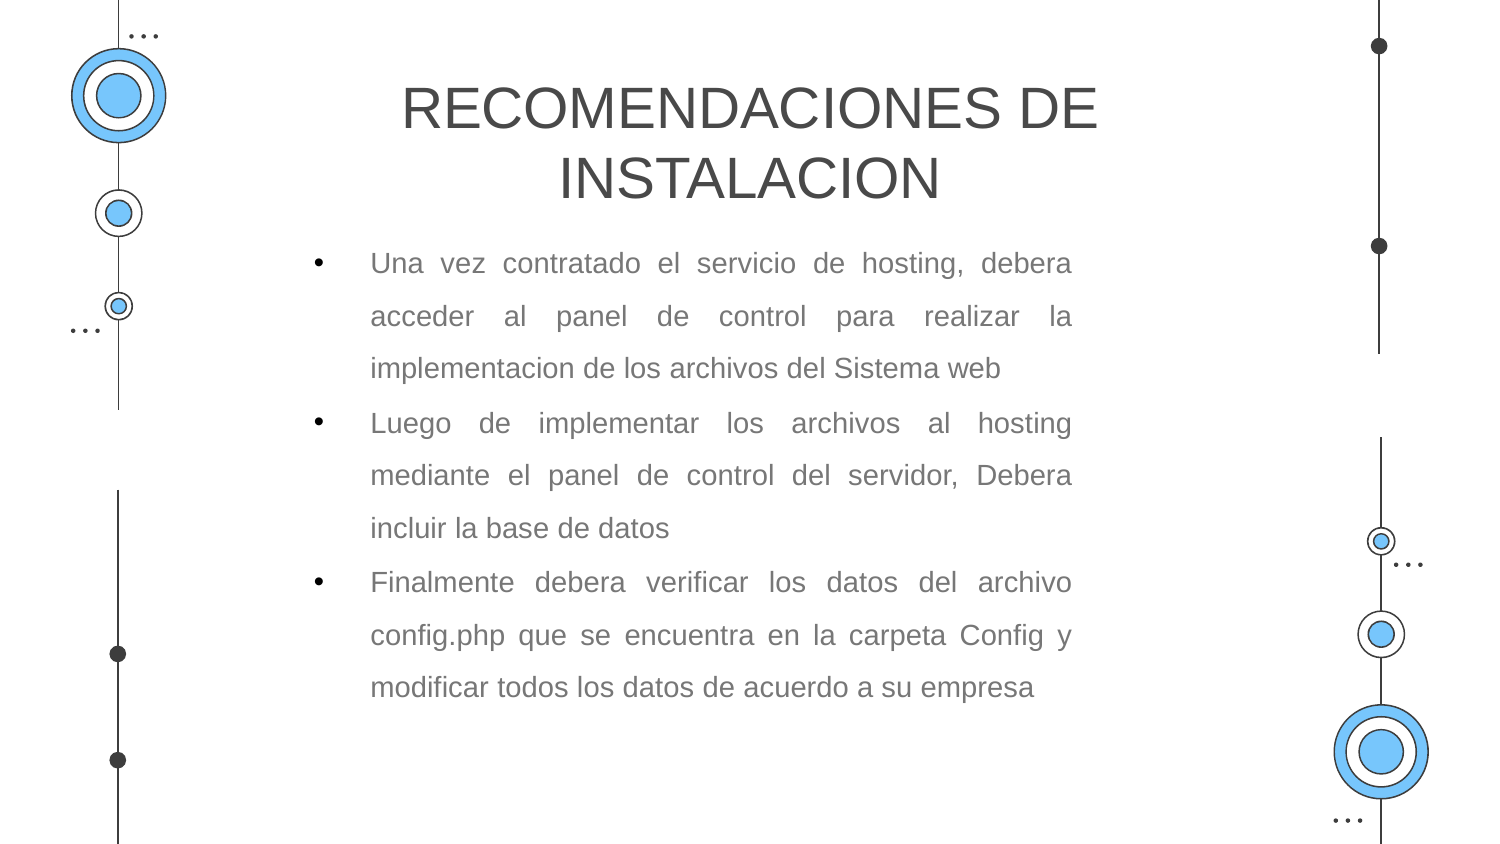

# RECOMENDACIONES DE INSTALACION
Una vez contratado el servicio de hosting, debera acceder al panel de control para realizar la implementacion de los archivos del Sistema web
Luego de implementar los archivos al hosting mediante el panel de control del servidor, Debera incluir la base de datos
Finalmente debera verificar los datos del archivo config.php que se encuentra en la carpeta Config y modificar todos los datos de acuerdo a su empresa